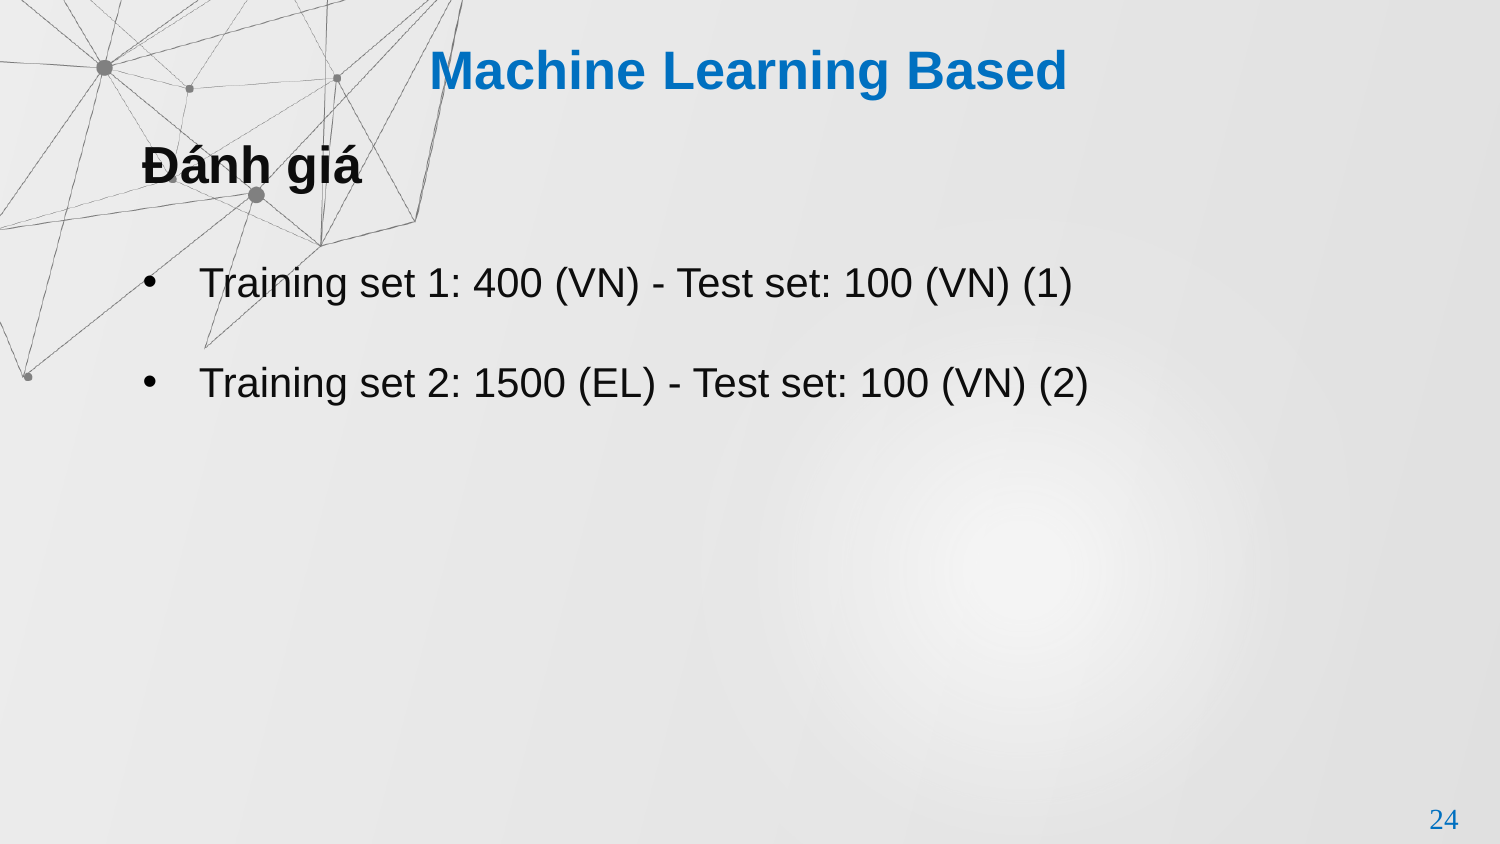

Machine Learning Based
Đánh giá

Training set 1: 400 (VN) - Test set: 100 (VN) (1)

Training set 2: 1500 (EL) - Test set: 100 (VN) (2)

24